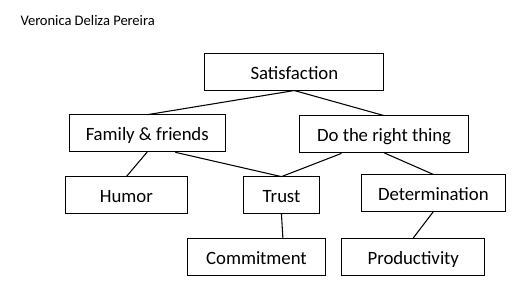

# Veronica Deliza Pereira
Satisfaction
Family & friends
Do the right thing
Humor
Trust
Determination
Commitment
Productivity